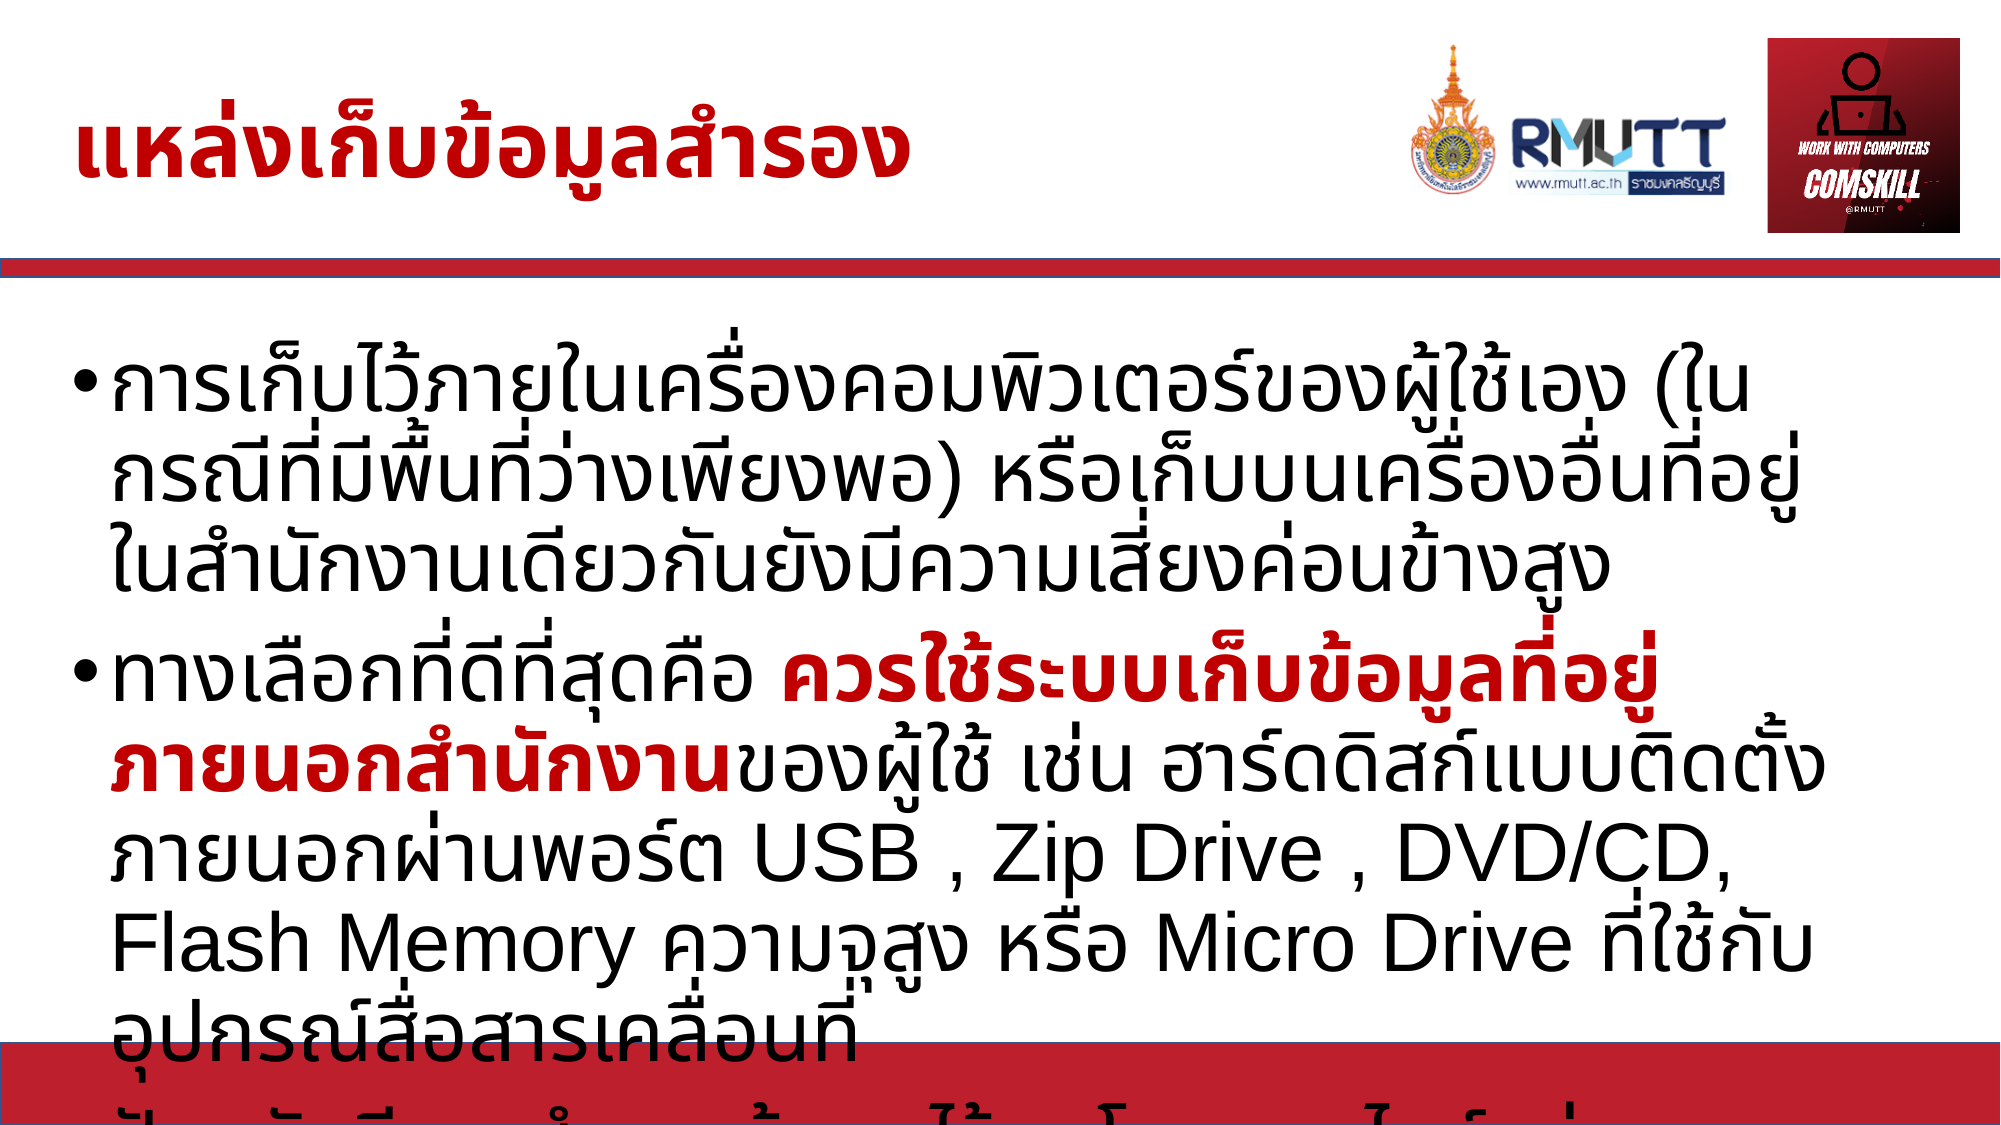

# แหล่งเก็บข้อมูลสำรอง
การเก็บไว้ภายในเครื่องคอมพิวเตอร์ของผู้ใช้เอง (ในกรณีที่มีพื้นที่ว่างเพียงพอ) หรือเก็บบนเครื่องอื่นที่อยู่ในสำนักงานเดียวกันยังมีความเสี่ยงค่อนข้างสูง
ทางเลือกที่ดีที่สุดคือ ควรใช้ระบบเก็บข้อมูลที่อยู่ภายนอกสำนักงานของผู้ใช้ เช่น ฮาร์ดดิสก์แบบติดตั้งภายนอกผ่านพอร์ต USB , Zip Drive , DVD/CD, Flash Memory ความจุสูง หรือ Micro Drive ที่ใช้กับอุปกรณ์สื่อสารเคลื่อนที่
ปัจจุบันมีการสำรองข้อมูลไว้บนโลกออนไลน์ เช่น iCloud iTunes,  Google driveหรือ Dropbox